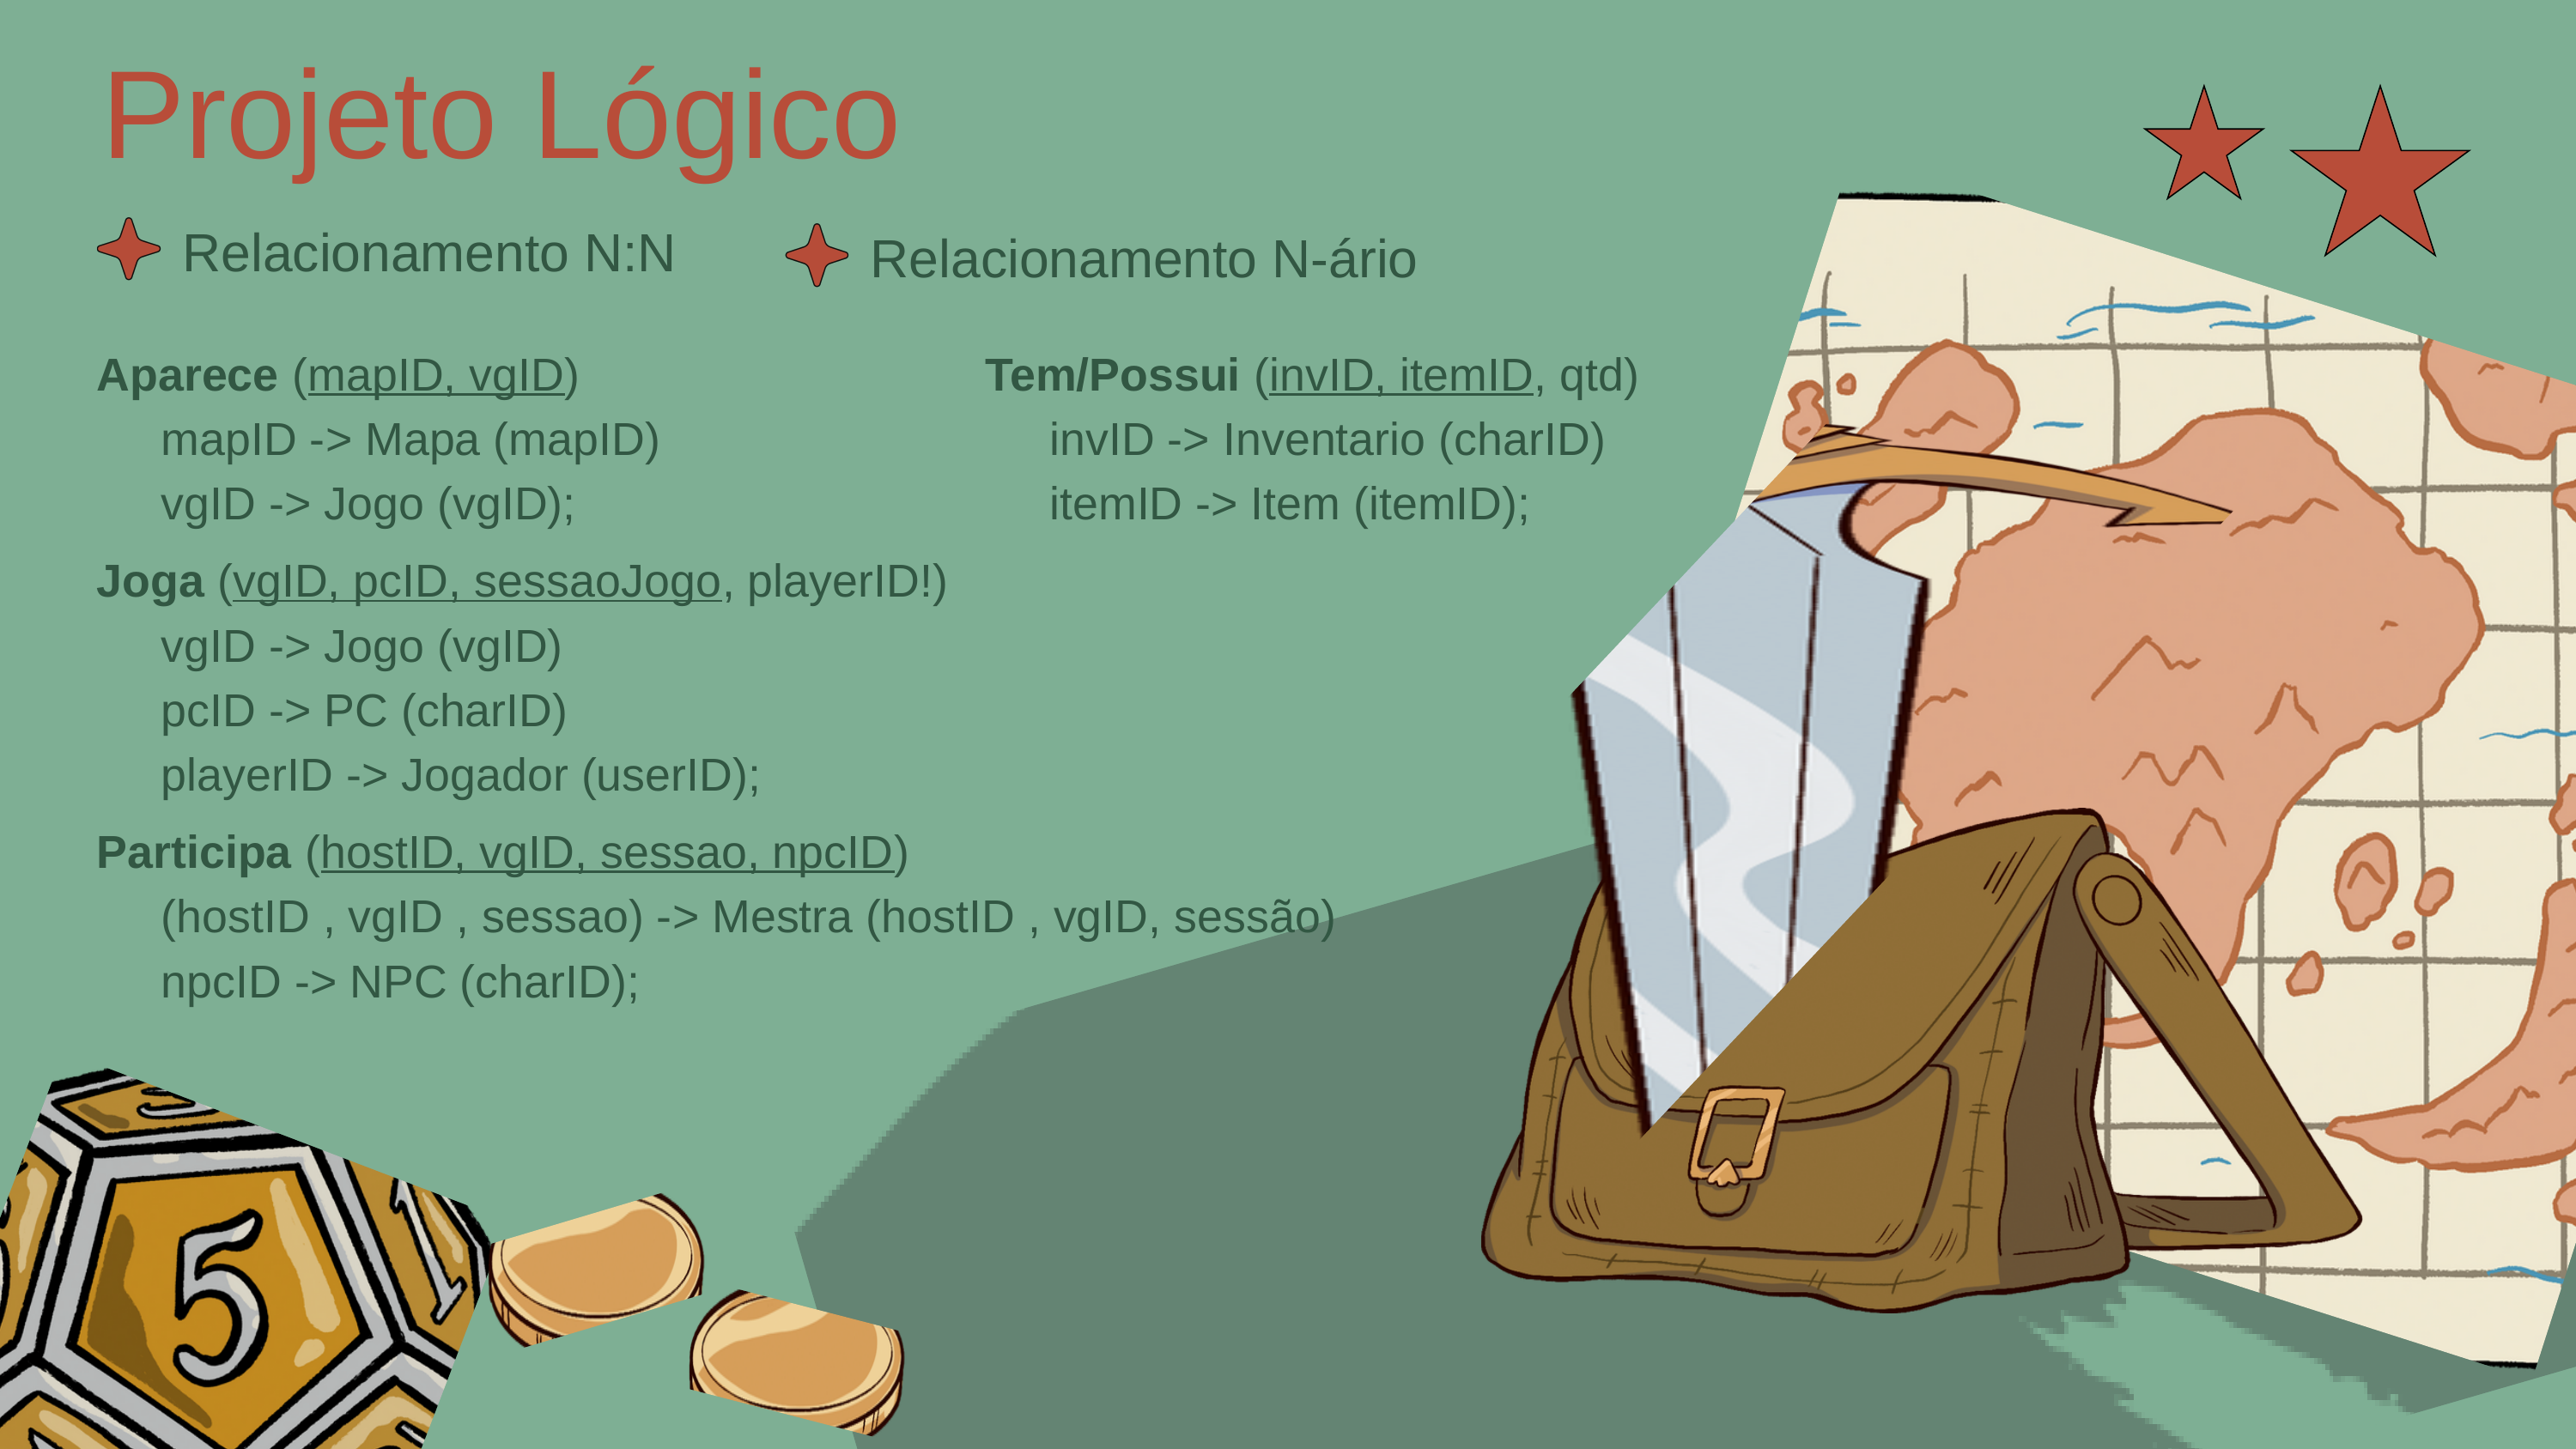

Projeto Lógico

Relacionamento N:N

Relacionamento N-ário

Aparece (mapID, vgID)
     mapID -> Mapa (mapID)
     vgID -> Jogo (vgID);
Tem/Possui (invID, itemID, qtd)
     invID -> Inventario (charID)
     itemID -> Item (itemID);
Joga (vgID, pcID, sessaoJogo, playerID!)
     vgID -> Jogo (vgID)
     pcID -> PC (charID)
     playerID -> Jogador (userID);

Participa (hostID, vgID, sessao, npcID)
     (hostID , vgID , sessao) -> Mestra (hostID , vgID, sessão)
     npcID -> NPC (charID);